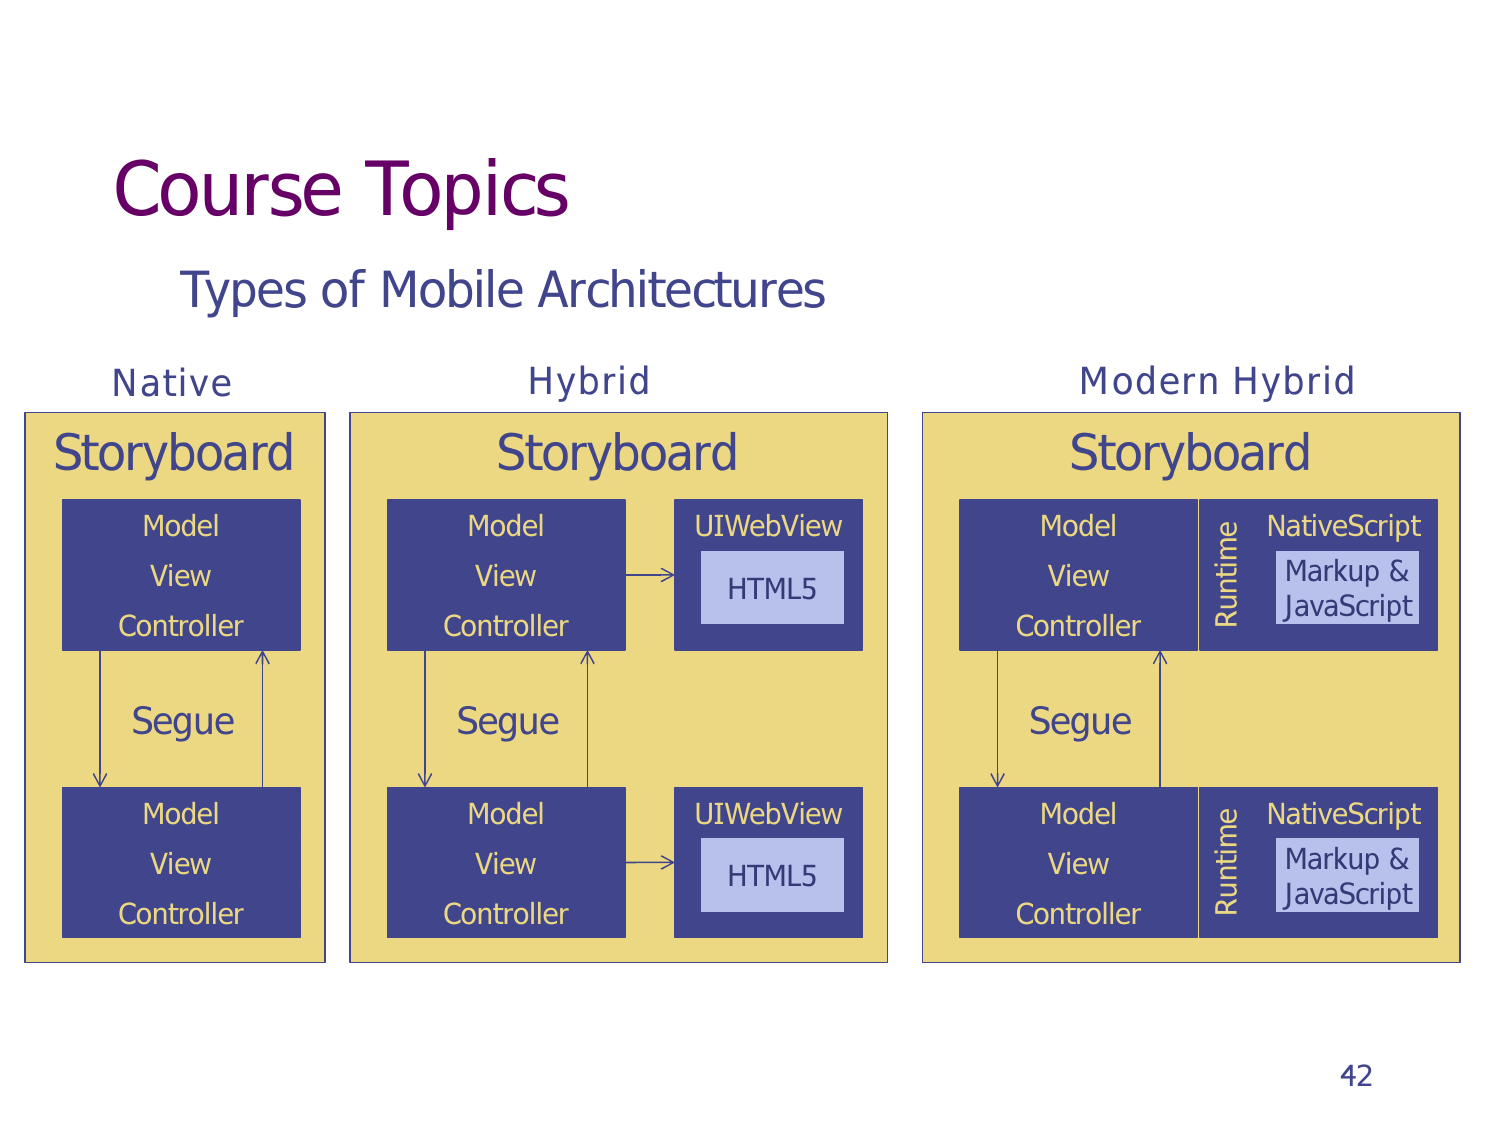

# Course Topics
Types of Mobile Architectures
Hybrid
Modern Hybrid
Native
Storyboard
Storyboard
Storyboard
NativeScript
Model
Model
UIWebView
Model
Markup &
JavaScript
View
View
HTML5
View
Runtime
Controller
Controller
Controller
Segue
Segue
Segue
NativeScript
Model
Model
UIWebView
Model
Markup &
JavaScript
View
View
HTML5
View
Runtime
Controller
Controller
Controller
42